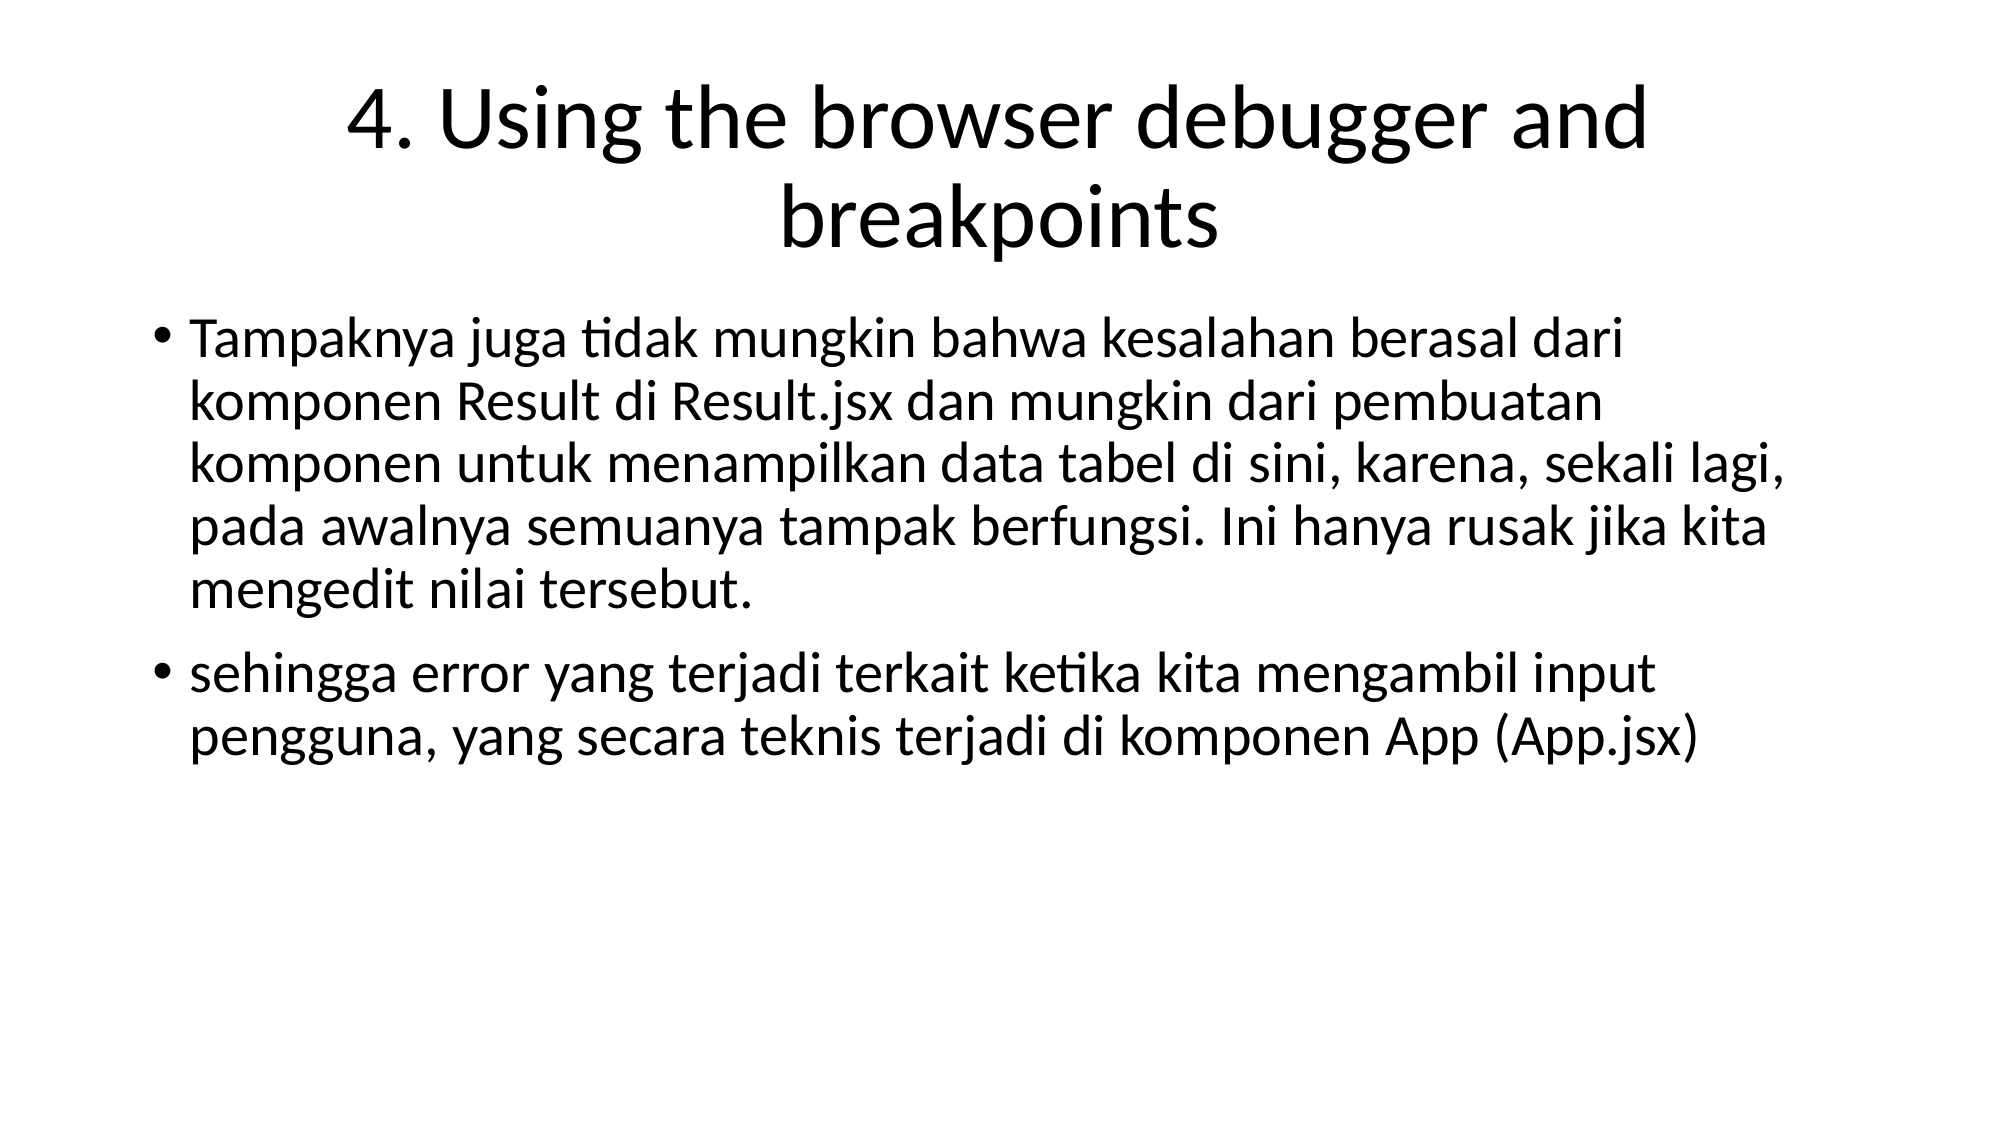

# 4. Using the browser debugger and breakpoints
Tampaknya juga tidak mungkin bahwa kesalahan berasal dari komponen Result di Result.jsx dan mungkin dari pembuatan  komponen untuk menampilkan data tabel di sini, karena, sekali lagi, pada awalnya semuanya tampak berfungsi. Ini hanya rusak jika kita mengedit nilai tersebut.
sehingga error yang terjadi terkait ketika kita mengambil input pengguna, yang secara teknis terjadi di komponen App (App.jsx)